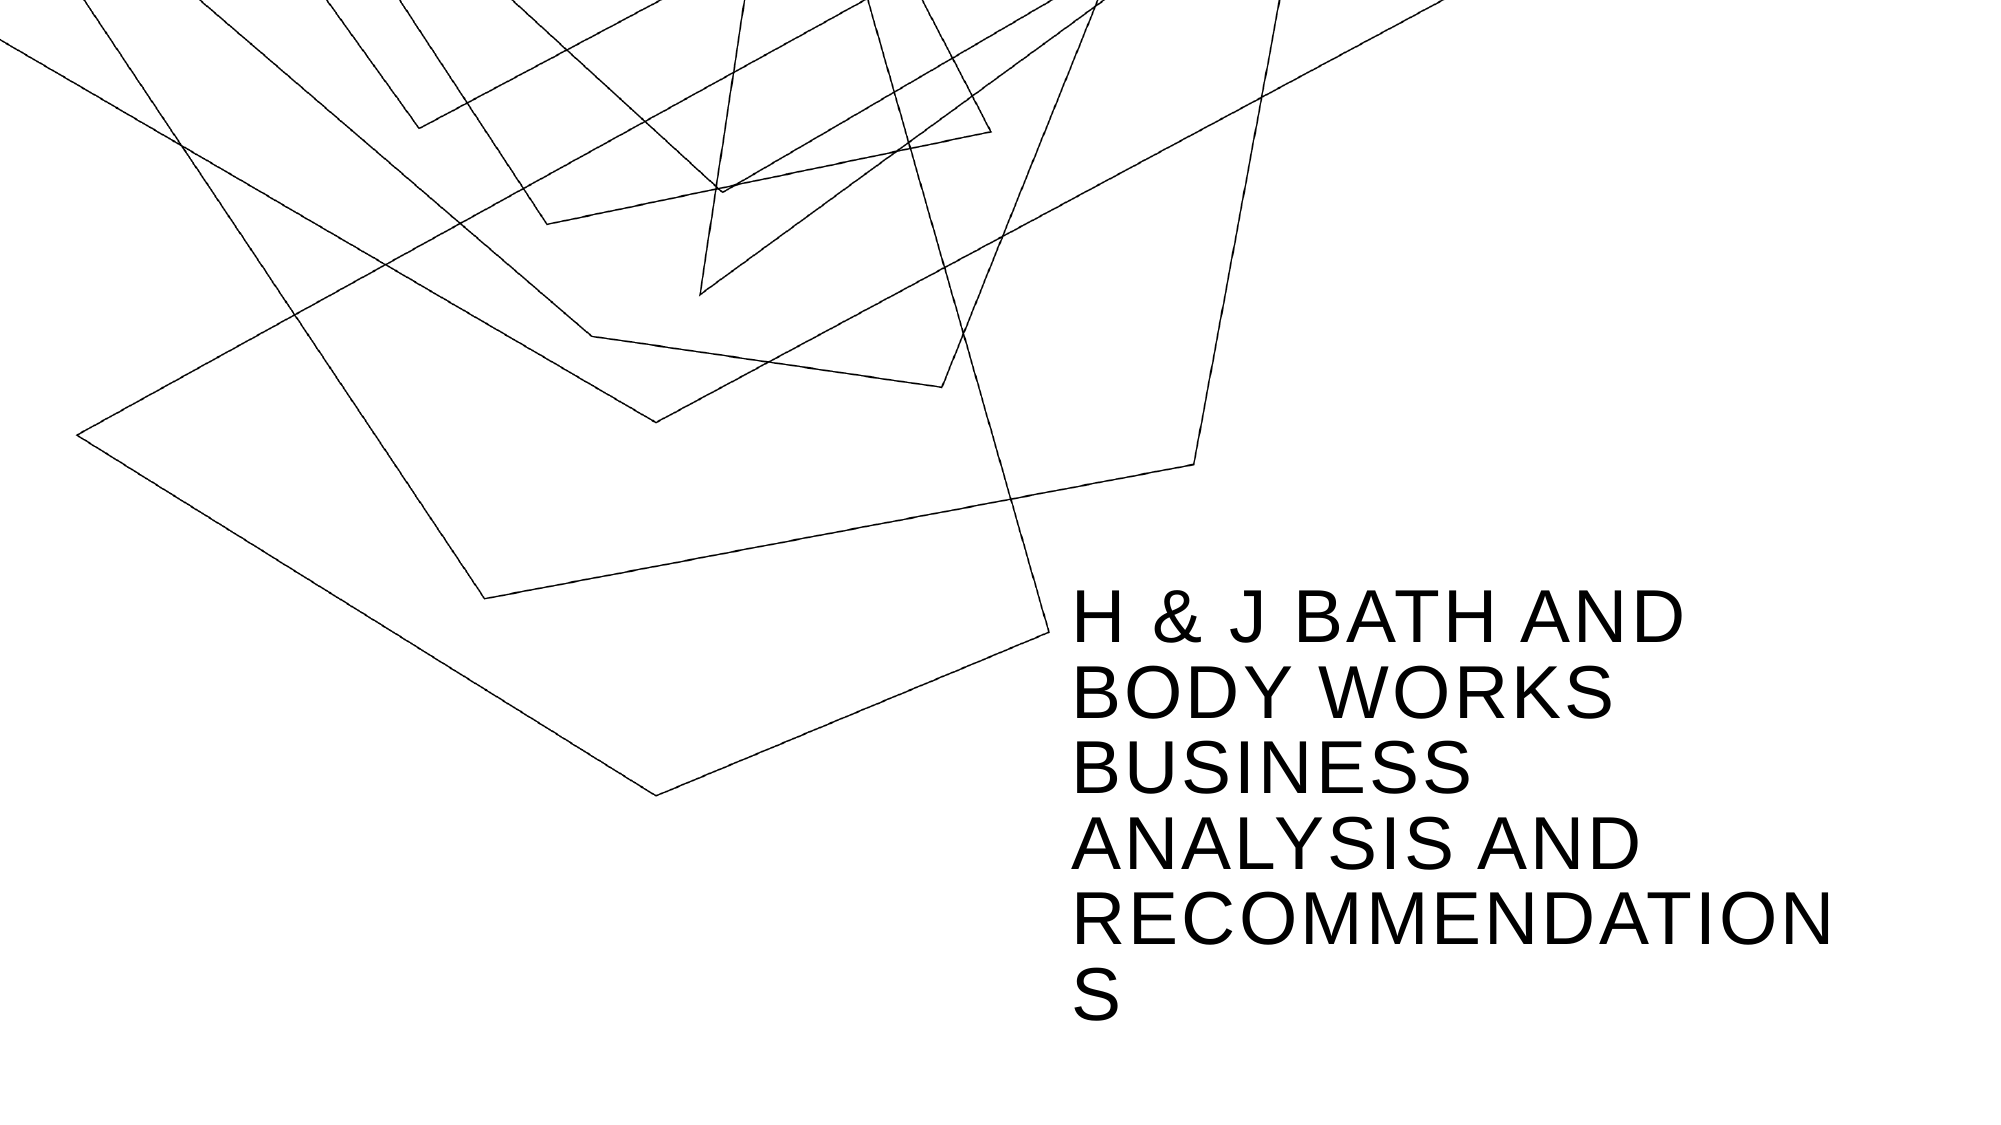

# H & j bath and body works business analysis and recommendations